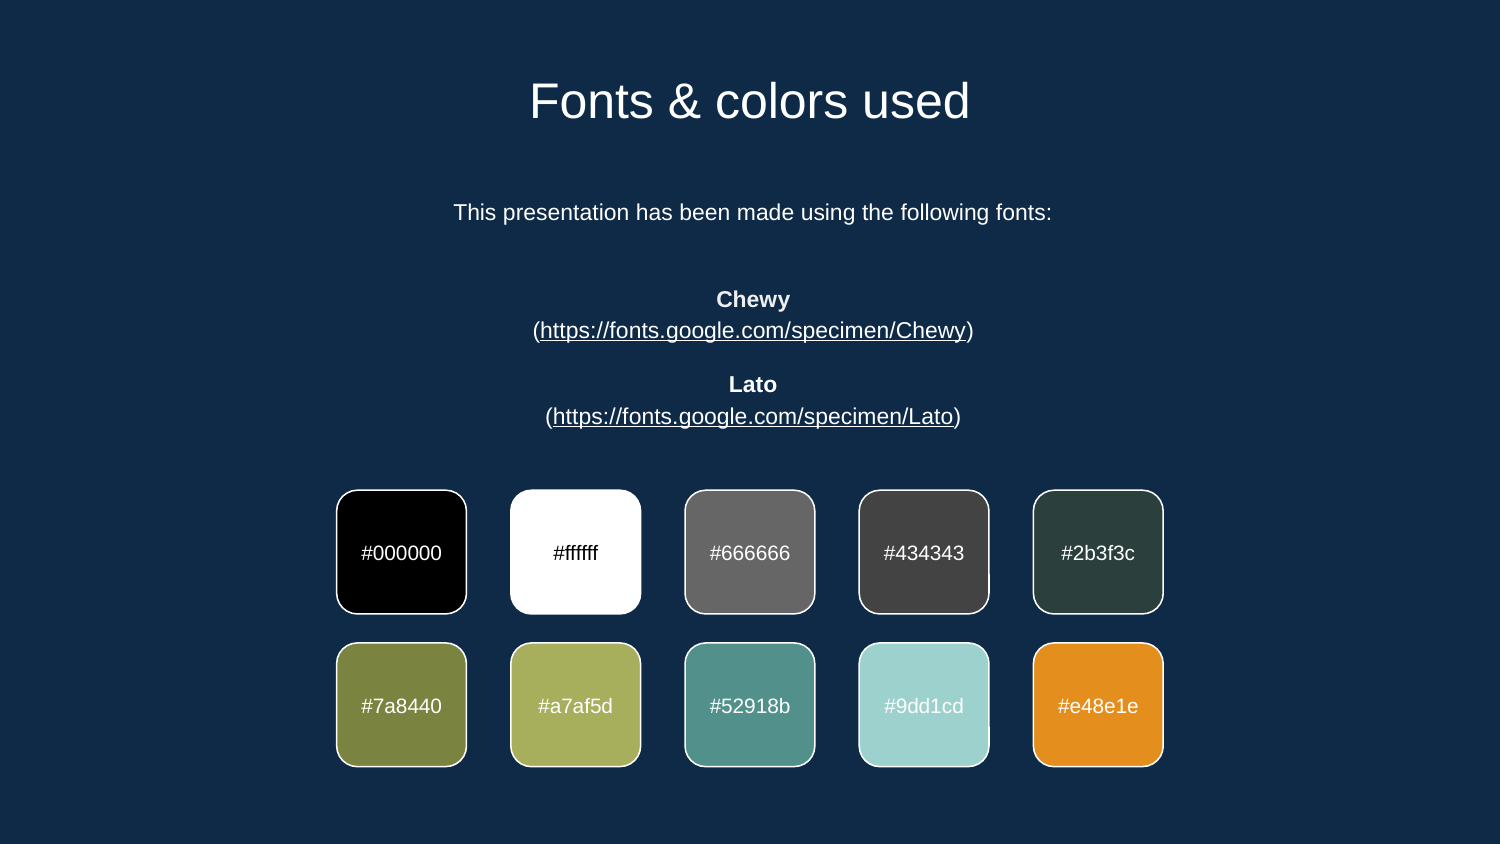

# Fonts & colors used
This presentation has been made using the following fonts:

Chewy
(https://fonts.google.com/specimen/Chewy)

Lato
(https://fonts.google.com/specimen/Lato)

#000000
#ffffff
#666666
#434343
#2b3f3c

#7a8440
#a7af5d
#52918b
#9dd1cd
#e48e1e